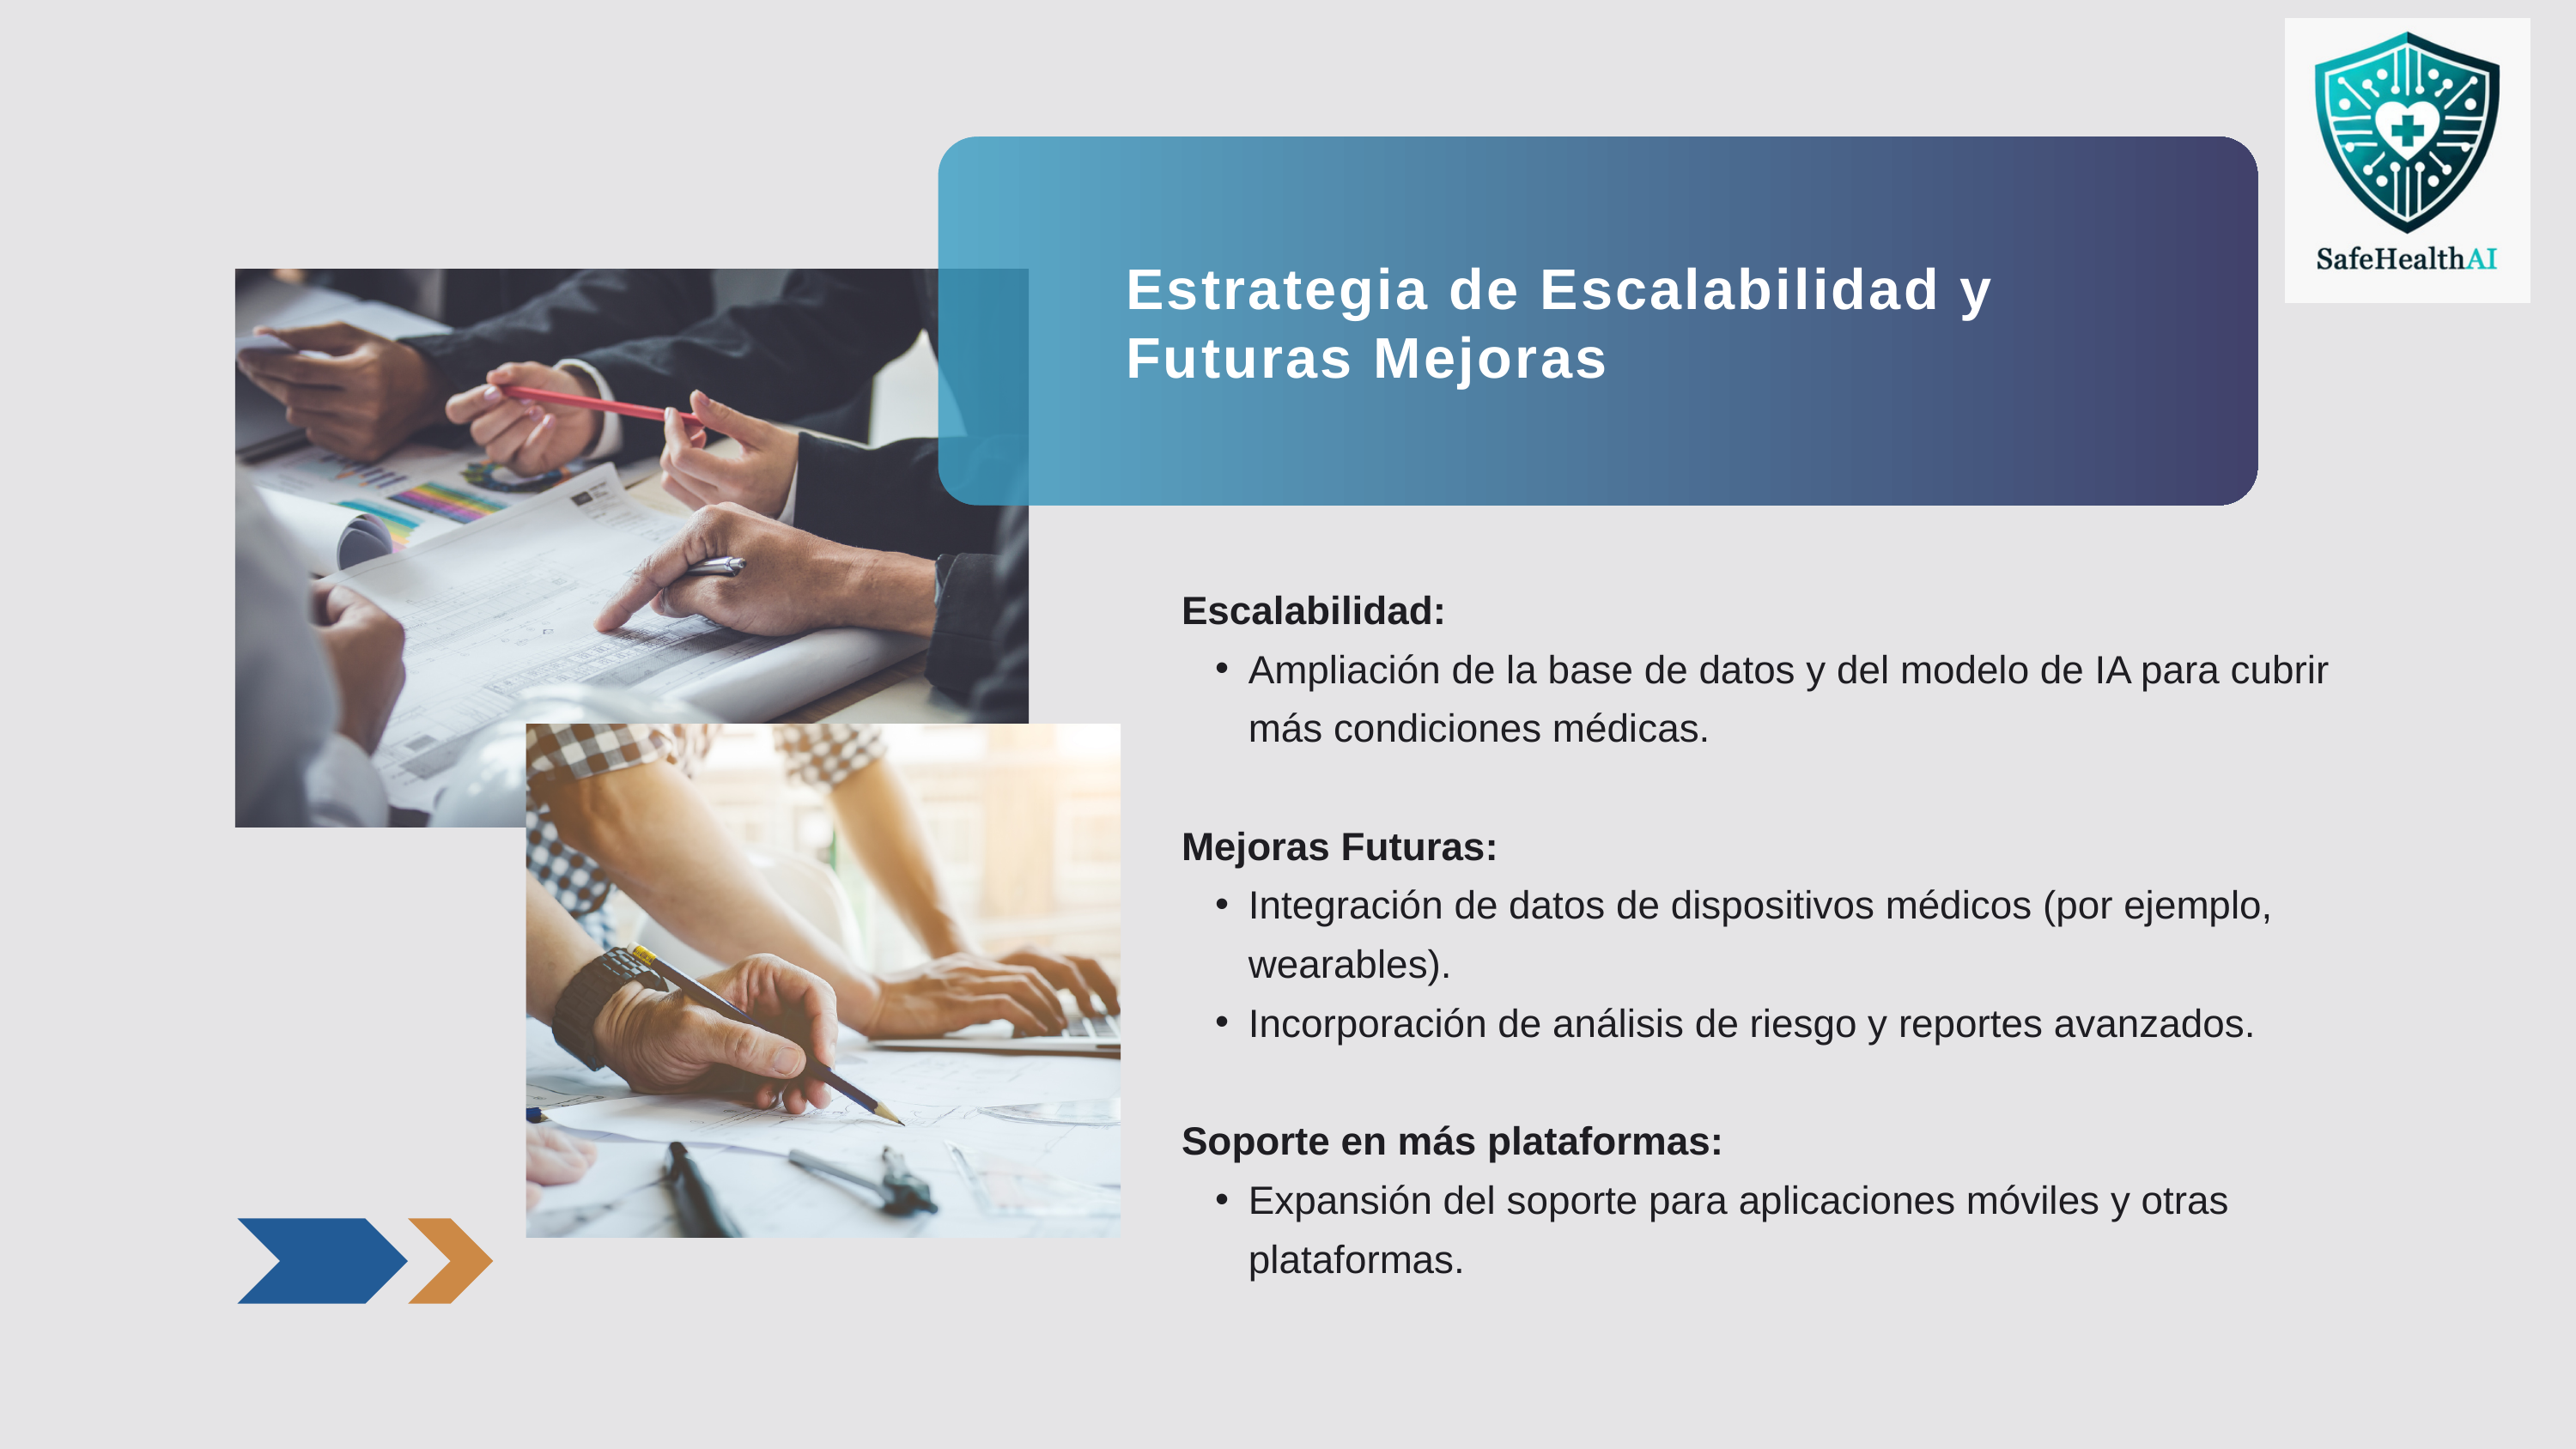

Estrategia de Escalabilidad y Futuras Mejoras

Escalabilidad:
Ampliación de la base de datos y del modelo de IA para cubrir más condiciones médicas.

Mejoras Futuras:
Integración de datos de dispositivos médicos (por ejemplo, wearables).
Incorporación de análisis de riesgo y reportes avanzados.

Soporte en más plataformas:
Expansión del soporte para aplicaciones móviles y otras plataformas.